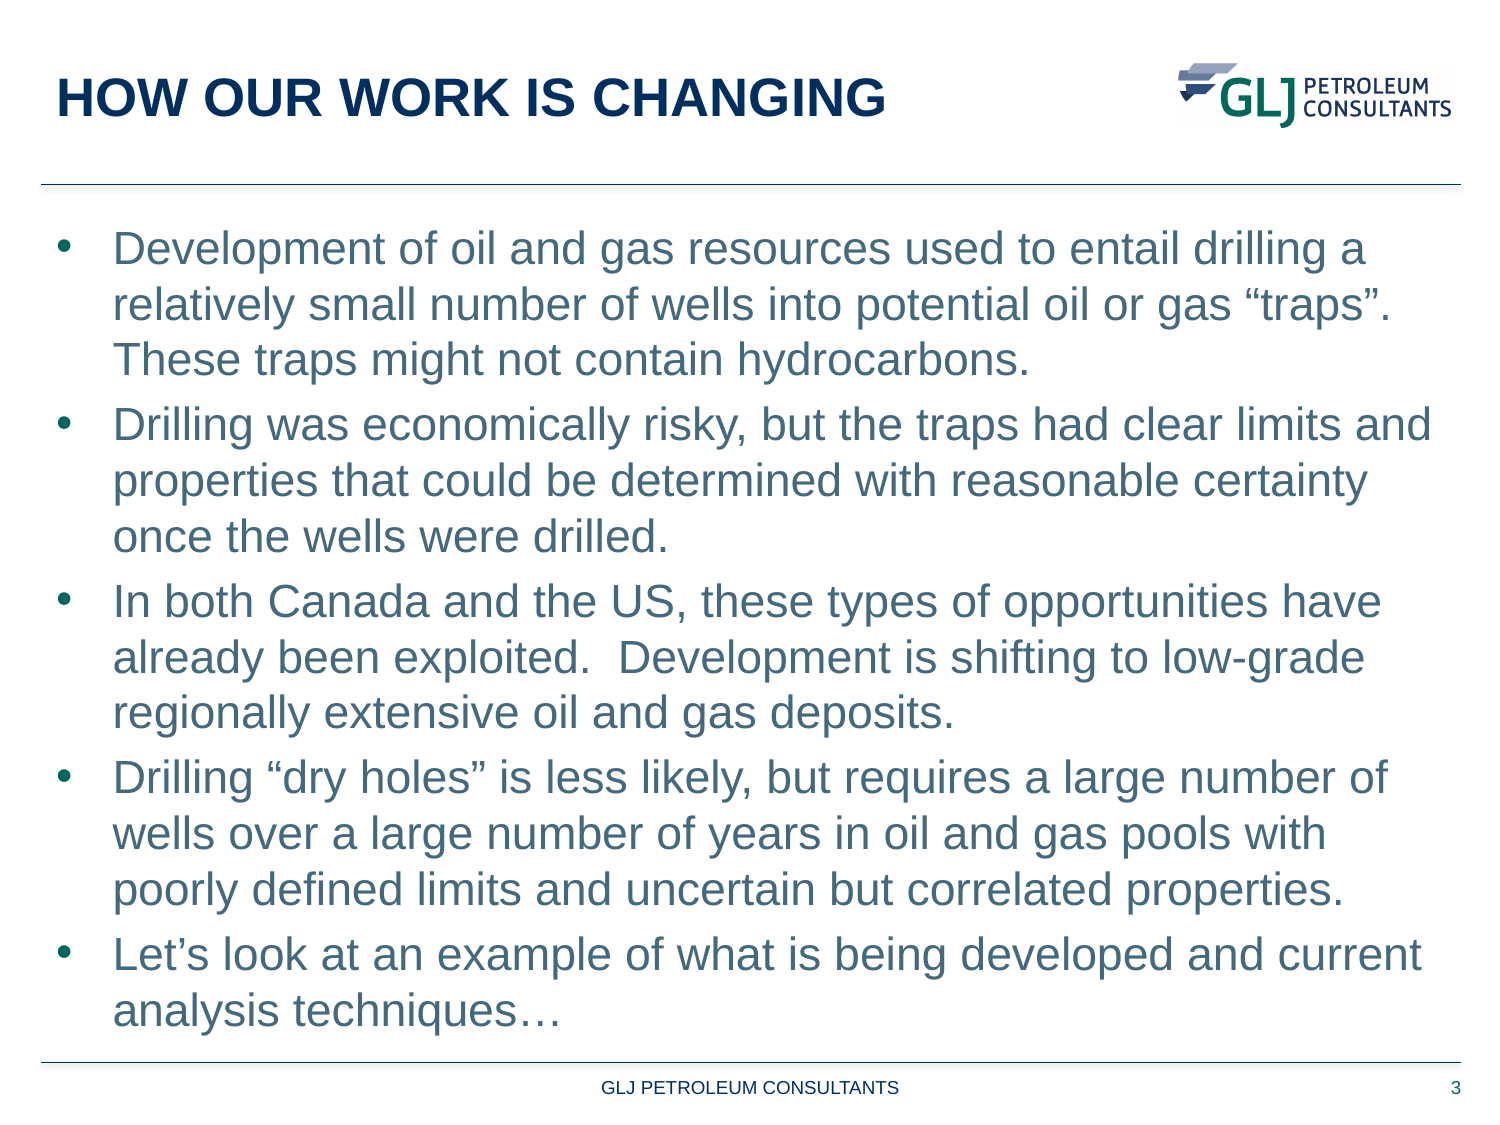

# How our work is changing
Development of oil and gas resources used to entail drilling a relatively small number of wells into potential oil or gas “traps”.  These traps might not contain hydrocarbons.
Drilling was economically risky, but the traps had clear limits and properties that could be determined with reasonable certainty once the wells were drilled.
In both Canada and the US, these types of opportunities have already been exploited.  Development is shifting to low-grade regionally extensive oil and gas deposits.
Drilling “dry holes” is less likely, but requires a large number of wells over a large number of years in oil and gas pools with poorly defined limits and uncertain but correlated properties.
Let’s look at an example of what is being developed and current analysis techniques…
GLJ PETROLEUM CONSULTANTS
3